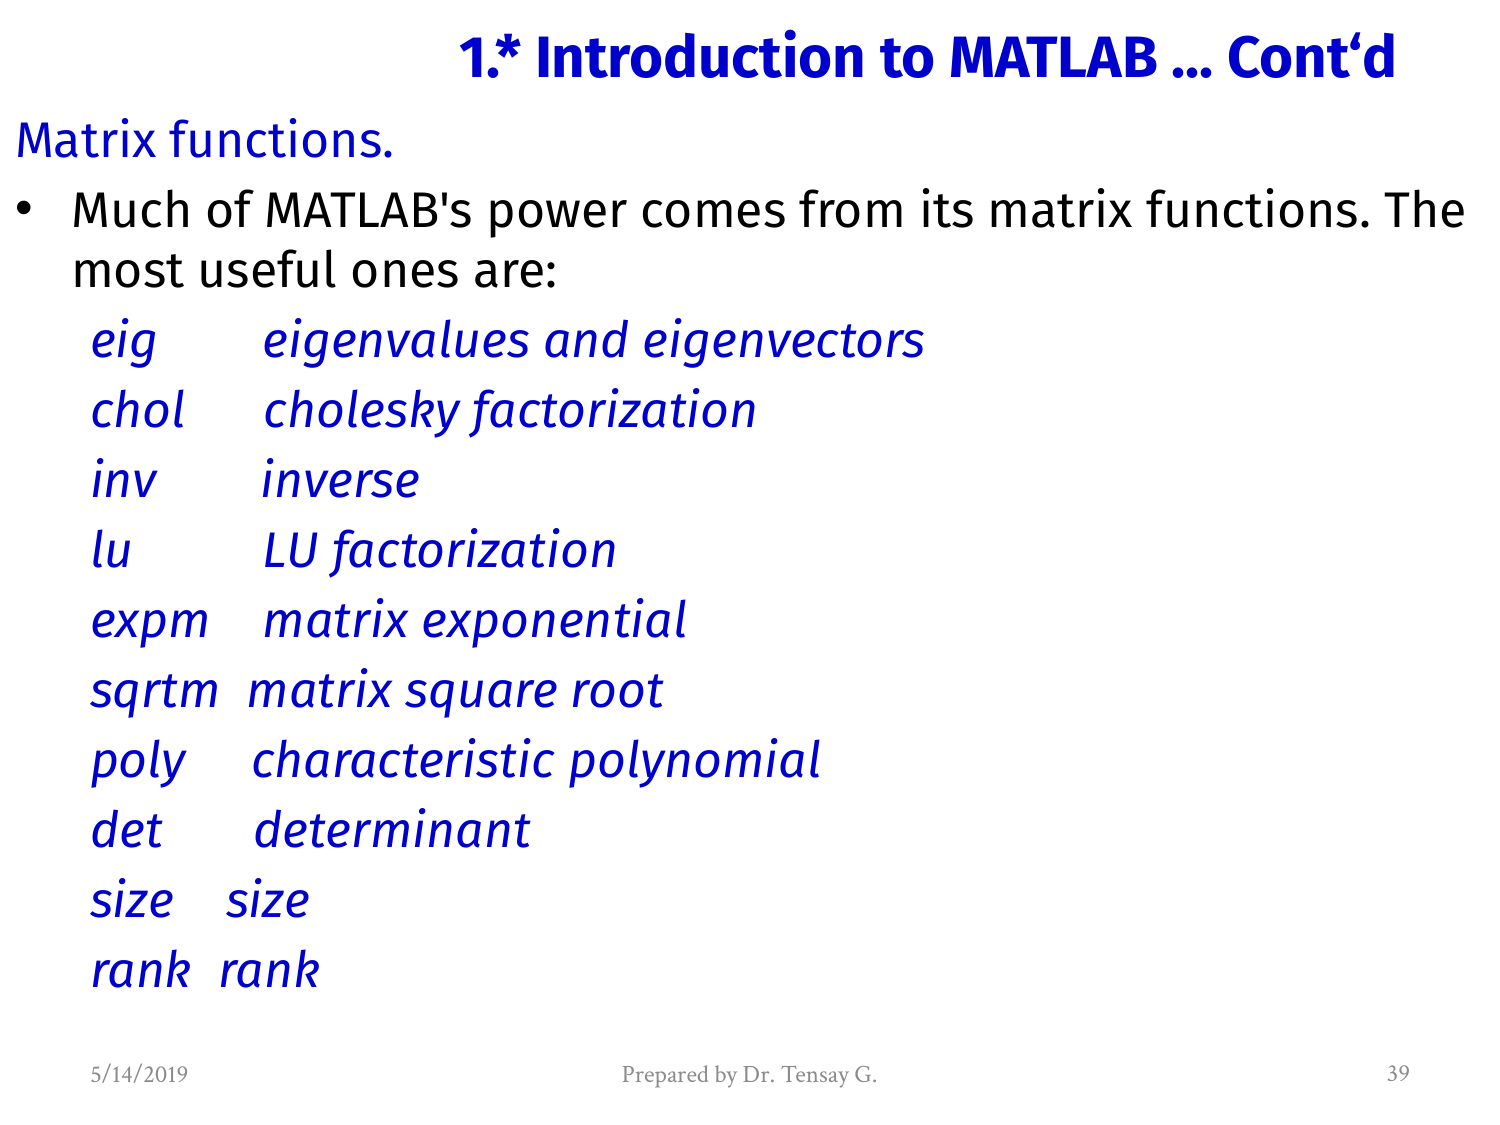

# 1.* Introduction to MATLAB ... Cont‘d
Matrix functions.
Much of MATLAB's power comes from its matrix functions. The most useful ones are:
eig        eigenvalues and eigenvectors
chol      cholesky factorization
inv        inverse
lu          LU factorization
expm    matrix exponential
sqrtm  matrix square root
poly     characteristic polynomial
det       determinant
size    size
rank  rank
5/14/2019
Prepared by Dr. Tensay G.
39